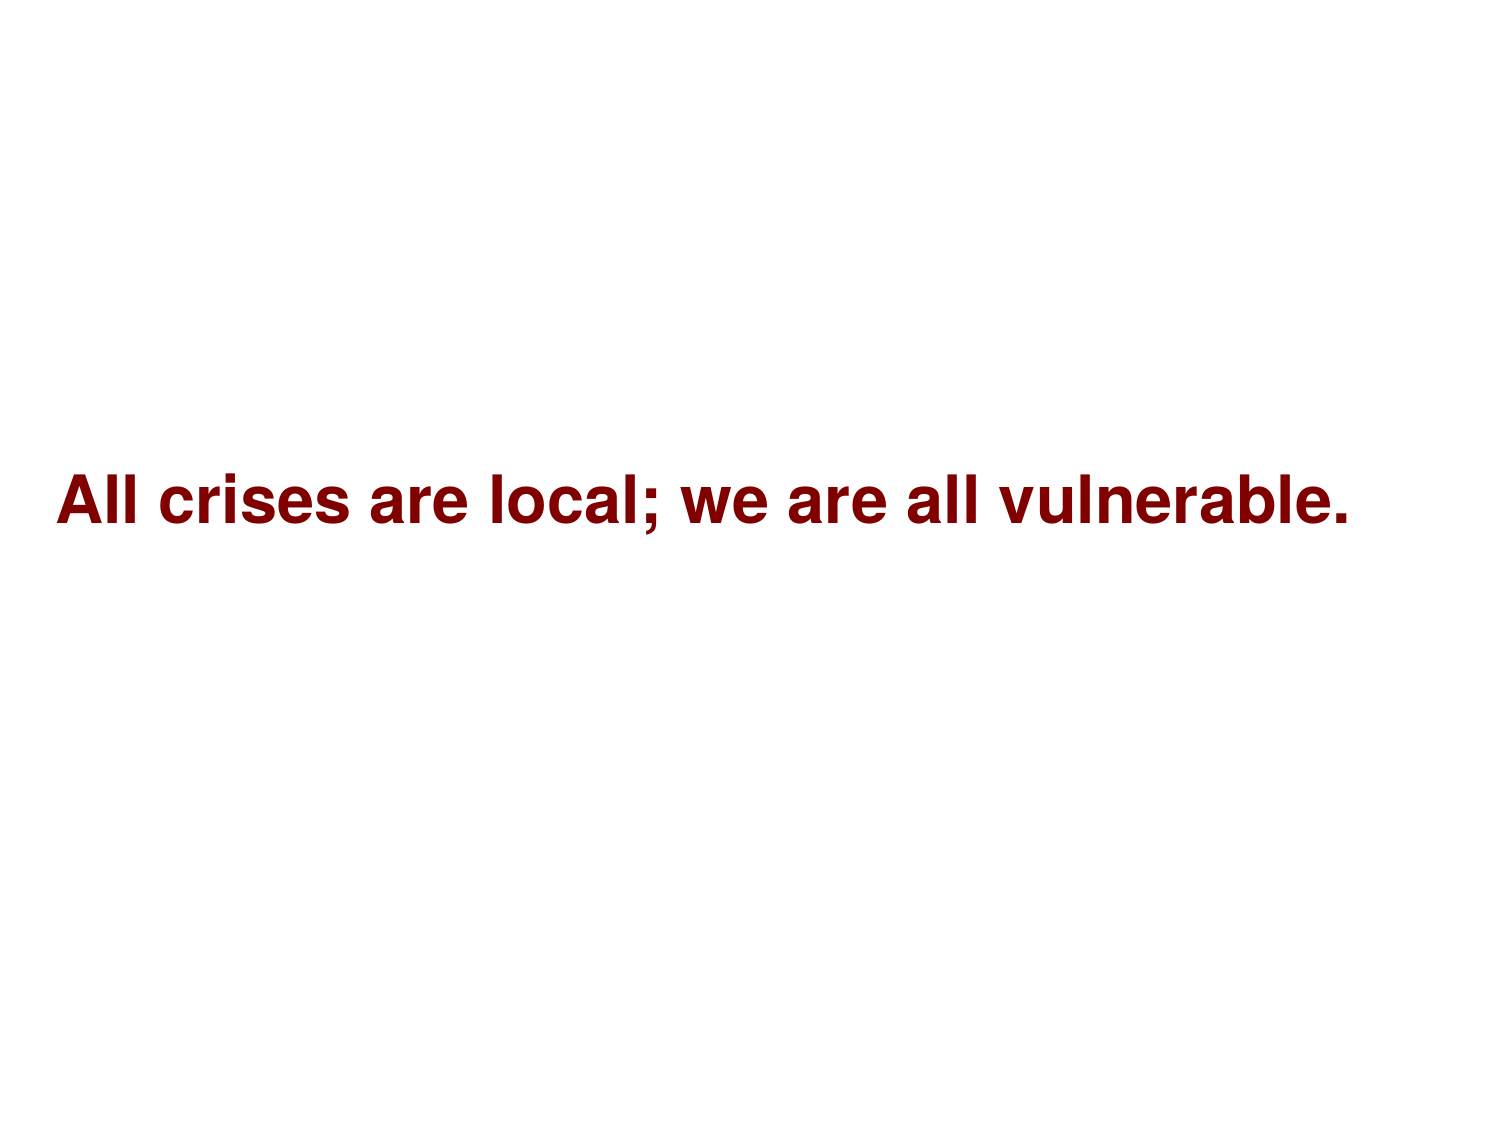

All crises are local; we are all vulnerable.